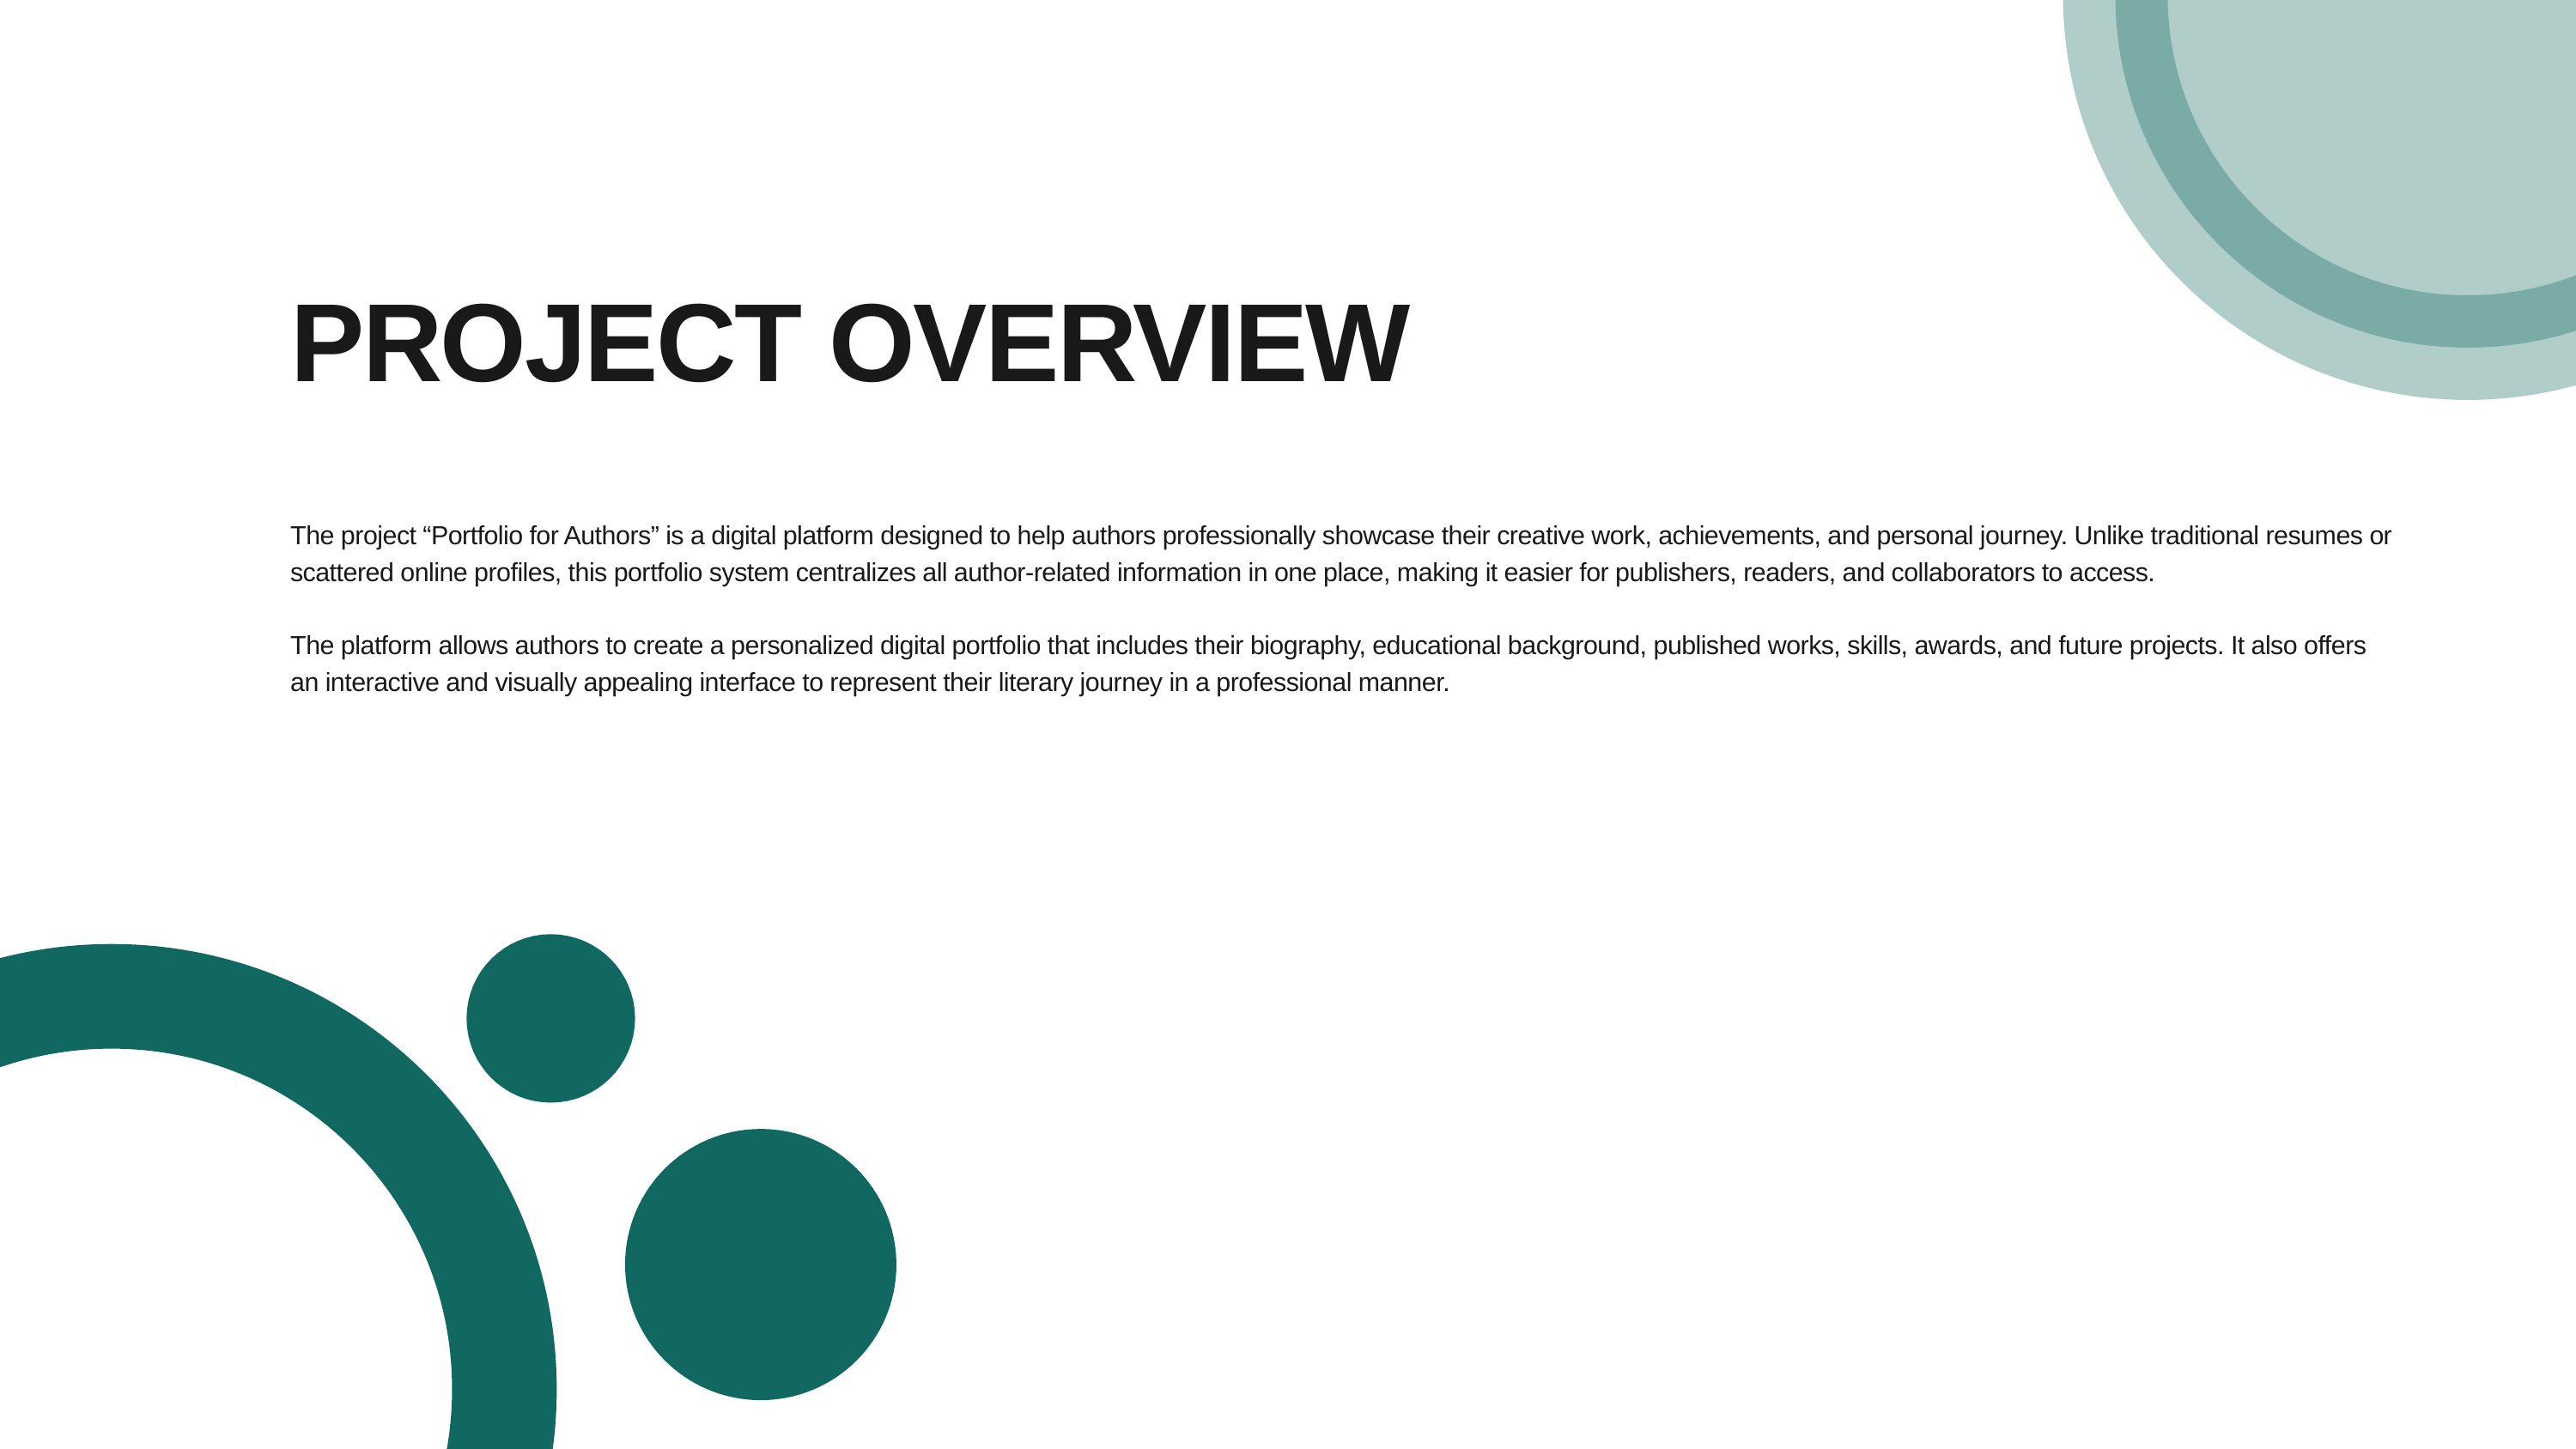

PROJECT OVERVIEW

The project “Portfolio for Authors” is a digital platform designed to help authors professionally showcase their creative work, achievements, and personal journey. Unlike traditional resumes or scattered online profiles, this portfolio system centralizes all author-related information in one place, making it easier for publishers, readers, and collaborators to access.

The platform allows authors to create a personalized digital portfolio that includes their biography, educational background, published works, skills, awards, and future projects. It also offers an interactive and visually appealing interface to represent their literary journey in a professional manner.